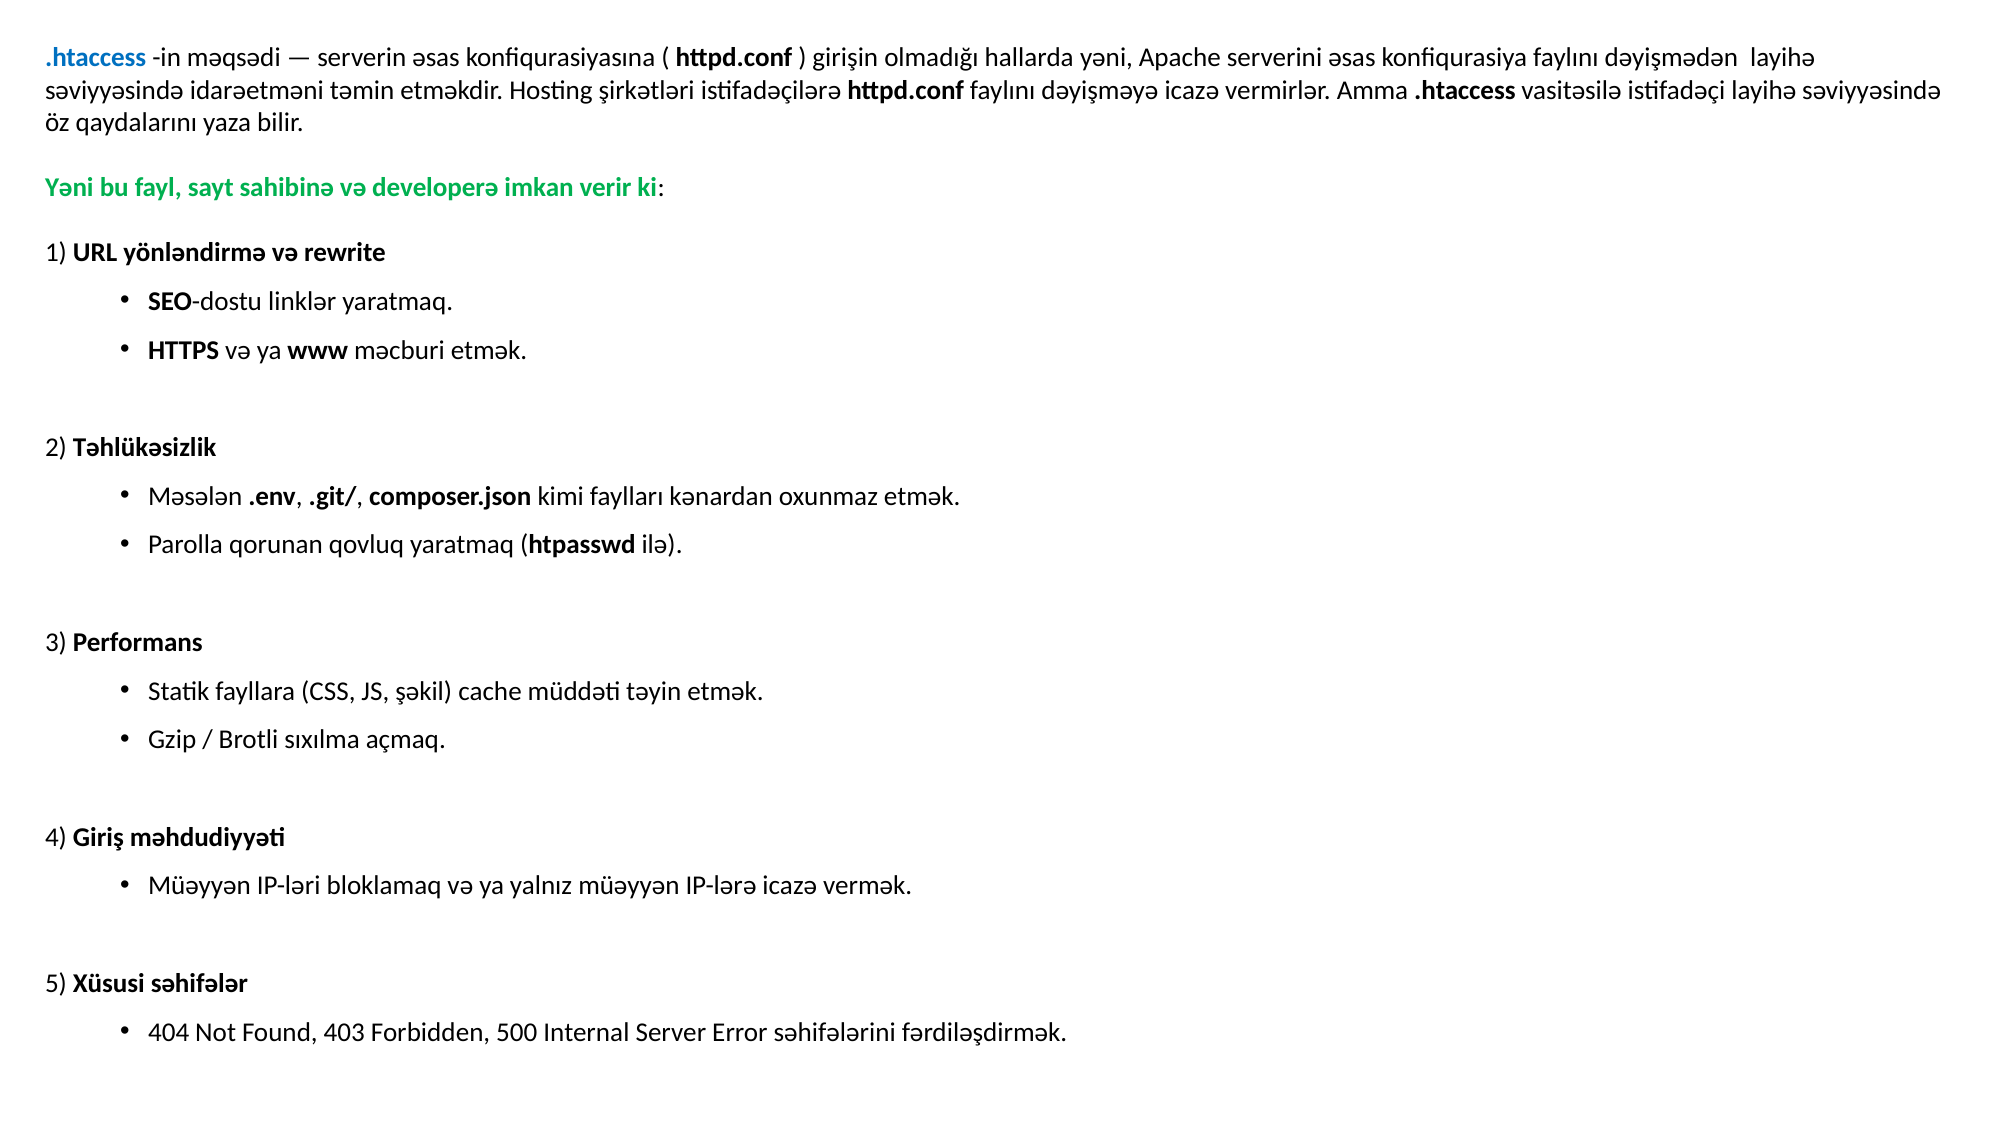

.htaccess -in məqsədi — serverin əsas konfiqurasiyasına ( httpd.conf ) girişin olmadığı hallarda yəni, Apache serverini əsas konfiqurasiya faylını dəyişmədən  layihə səviyyəsində idarəetməni təmin etməkdir. Hosting şirkətləri istifadəçilərə httpd.conf faylını dəyişməyə icazə vermirlər. Amma .htaccess vasitəsilə istifadəçi layihə səviyyəsində öz qaydalarını yaza bilir.

Yəni bu fayl, sayt sahibinə və developerə imkan verir ki:
1) URL yönləndirmə və rewrite
SEO-dostu linklər yaratmaq.
HTTPS və ya www məcburi etmək.

2) Təhlükəsizlik
Məsələn .env, .git/, composer.json kimi faylları kənardan oxunmaz etmək.
Parolla qorunan qovluq yaratmaq (htpasswd ilə).

3) Performans
Statik fayllara (CSS, JS, şəkil) cache müddəti təyin etmək.
Gzip / Brotli sıxılma açmaq.

4) Giriş məhdudiyyəti
Müəyyən IP-ləri bloklamaq və ya yalnız müəyyən IP-lərə icazə vermək.

5) Xüsusi səhifələr
404 Not Found, 403 Forbidden, 500 Internal Server Error səhifələrini fərdiləşdirmək.